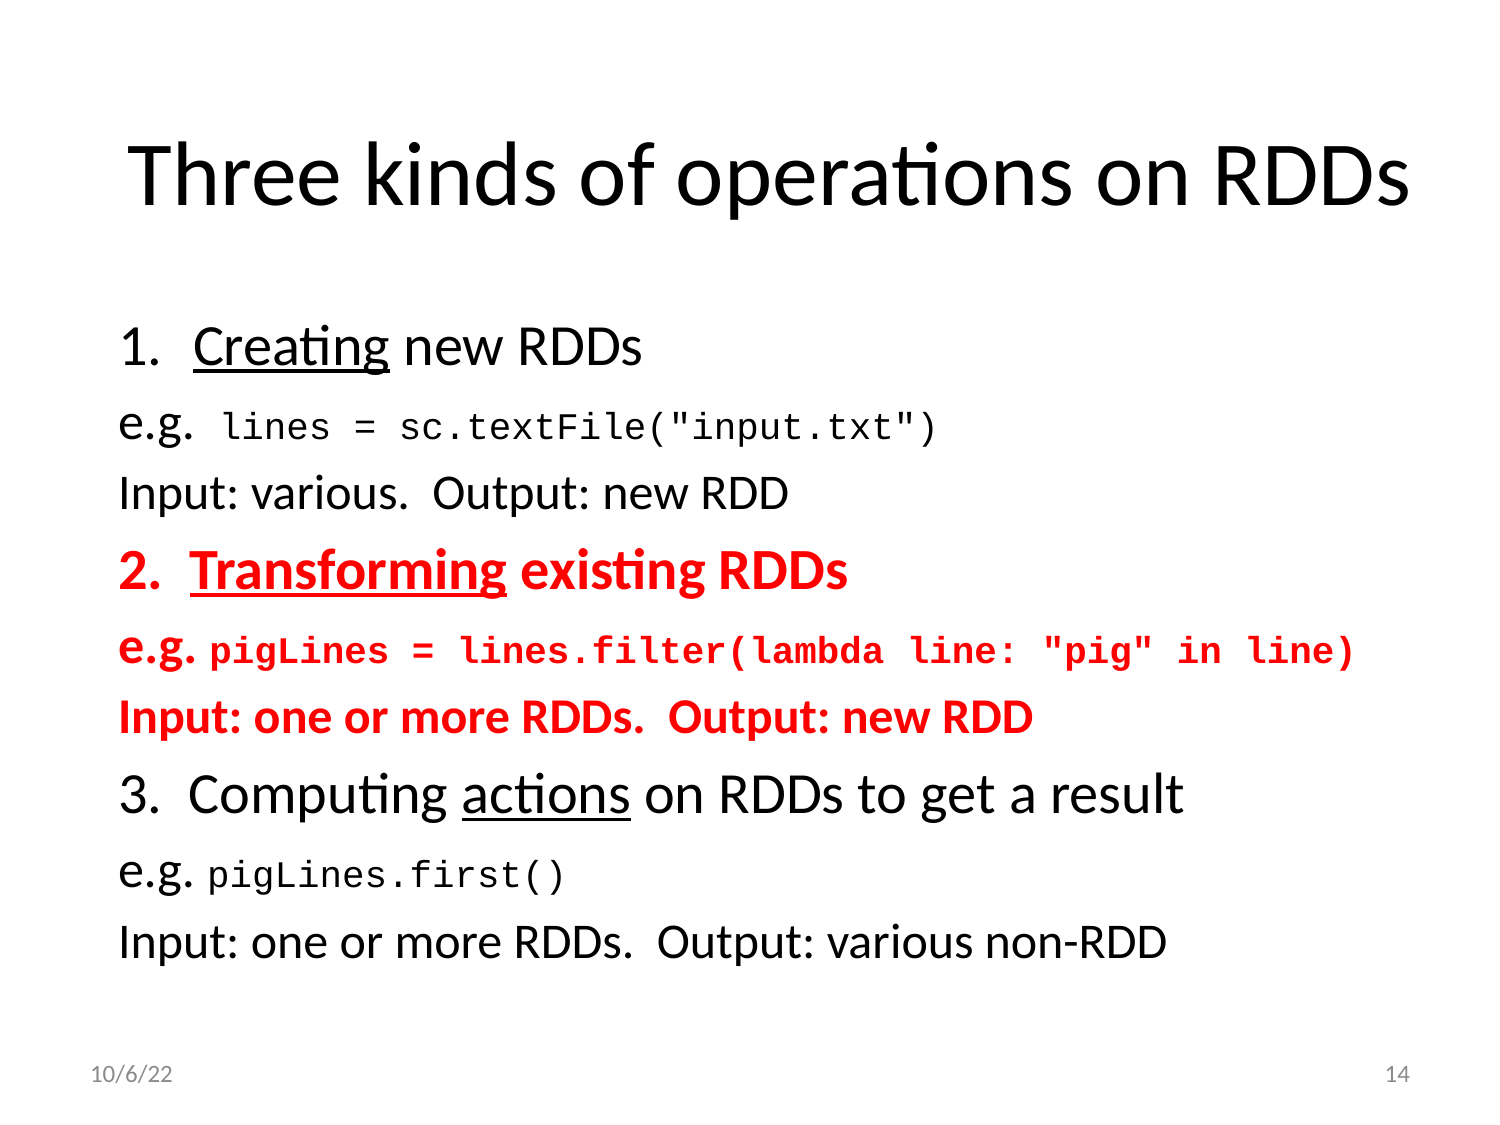

# Three kinds of operations on RDDs
Creating new RDDs
e.g.  lines = sc.textFile("input.txt")
Input: various.  Output: new RDD
2.  Transforming existing RDDs
e.g. pigLines = lines.filter(lambda line: "pig" in line)
Input: one or more RDDs.  Output: new RDD
3.  Computing actions on RDDs to get a result
e.g. pigLines.first()
Input: one or more RDDs.  Output: various non-RDD

10/6/22
14